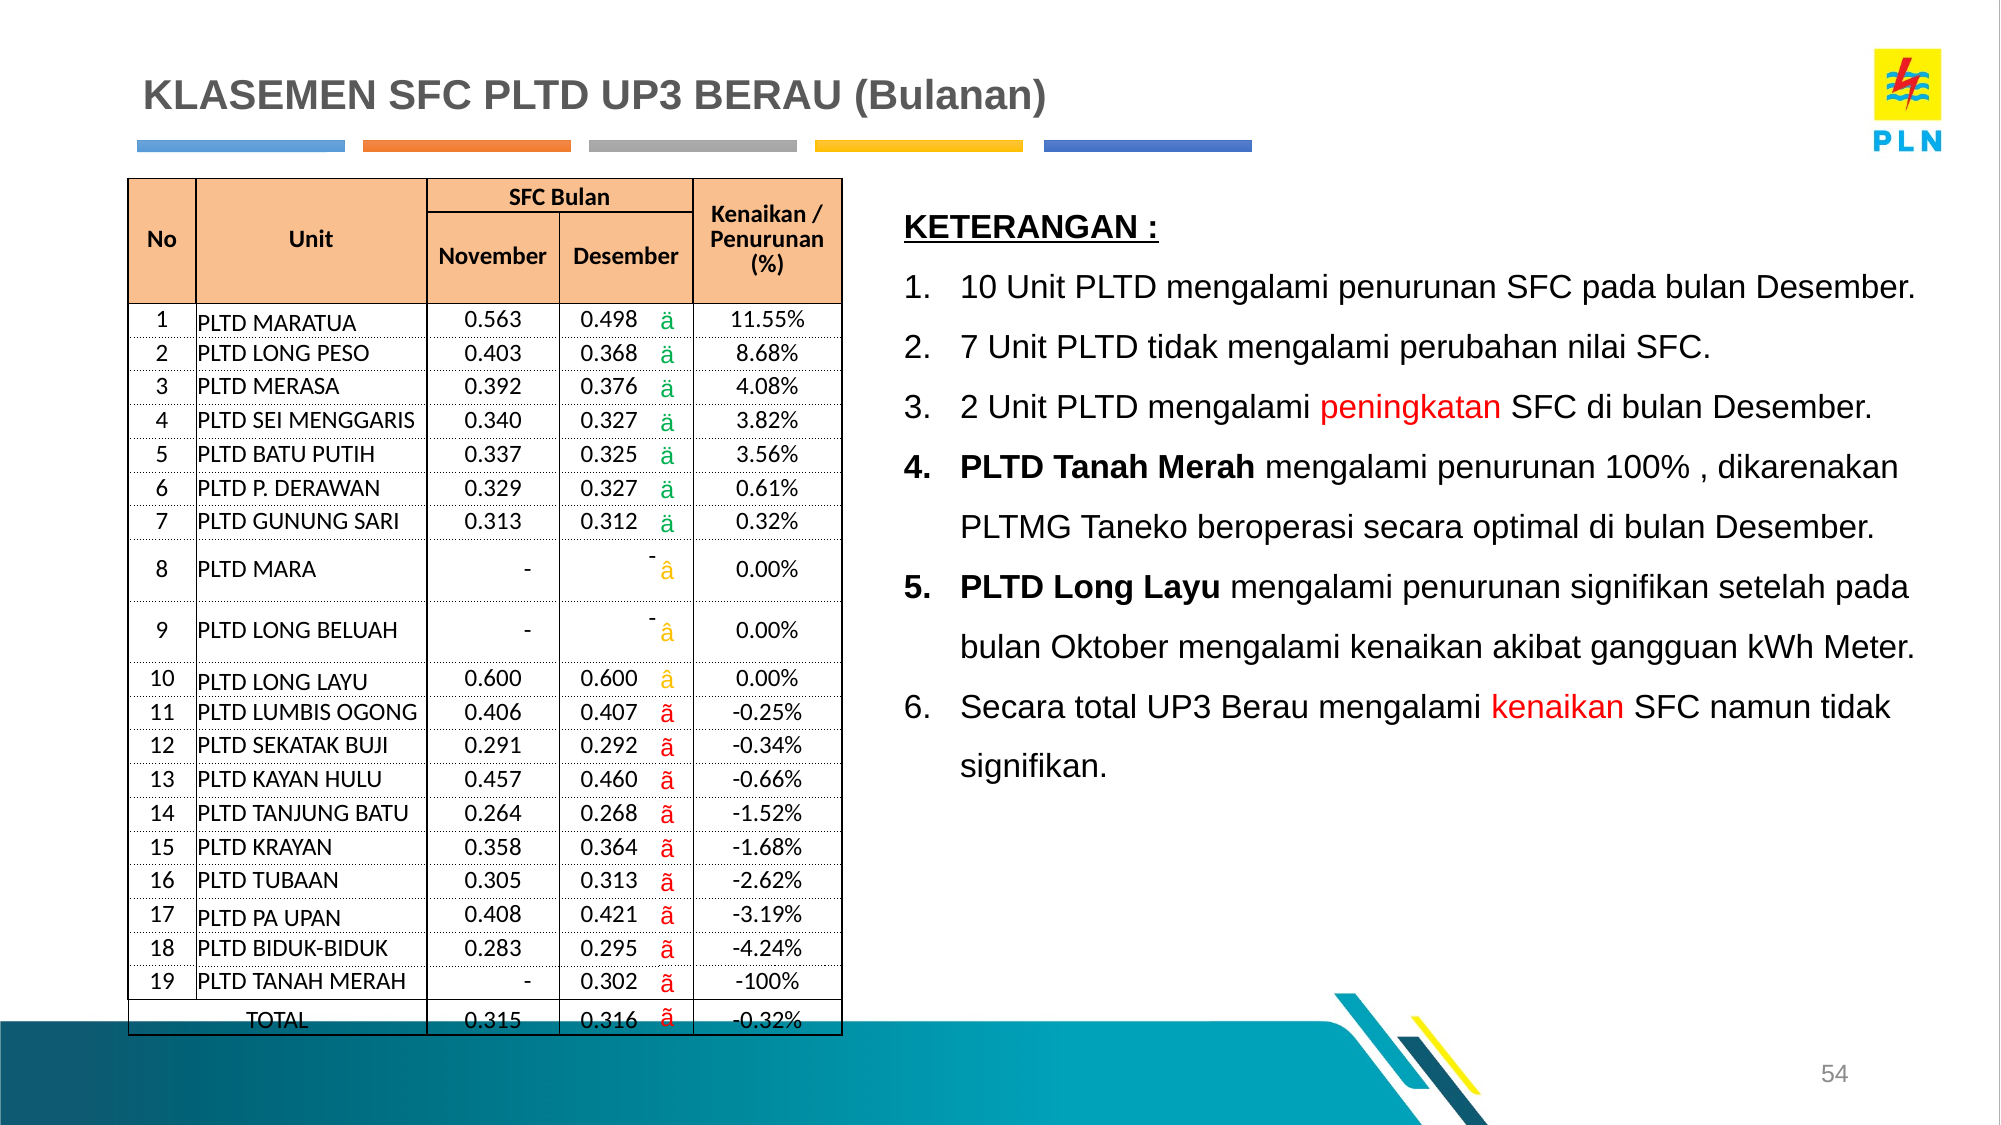

KLASEMEN SFC PLTD UP3 BERAU (Bulanan)
| No | Unit | SFC Bulan |  |  | Kenaikan / Penurunan (%) |
| --- | --- | --- | --- | --- | --- |
|  |  | November | Desember |  |  |
| 1 | PLTD MARATUA | 0.563 | 0.498 | ä | 11.55% |
| 2 | PLTD LONG PESO | 0.403 | 0.368 | ä | 8.68% |
| 3 | PLTD MERASA | 0.392 | 0.376 | ä | 4.08% |
| 4 | PLTD SEI MENGGARIS | 0.340 | 0.327 | ä | 3.82% |
| 5 | PLTD BATU PUTIH | 0.337 | 0.325 | ä | 3.56% |
| 6 | PLTD P. DERAWAN | 0.329 | 0.327 | ä | 0.61% |
| 7 | PLTD GUNUNG SARI | 0.313 | 0.312 | ä | 0.32% |
| 8 | PLTD MARA | - | - | â | 0.00% |
| 9 | PLTD LONG BELUAH | - | - | â | 0.00% |
| 10 | PLTD LONG LAYU | 0.600 | 0.600 | â | 0.00% |
| 11 | PLTD LUMBIS OGONG | 0.406 | 0.407 | ã | -0.25% |
| 12 | PLTD SEKATAK BUJI | 0.291 | 0.292 | ã | -0.34% |
| 13 | PLTD KAYAN HULU | 0.457 | 0.460 | ã | -0.66% |
| 14 | PLTD TANJUNG BATU | 0.264 | 0.268 | ã | -1.52% |
| 15 | PLTD KRAYAN | 0.358 | 0.364 | ã | -1.68% |
| 16 | PLTD TUBAAN | 0.305 | 0.313 | ã | -2.62% |
| 17 | PLTD PA UPAN | 0.408 | 0.421 | ã | -3.19% |
| 18 | PLTD BIDUK-BIDUK | 0.283 | 0.295 | ã | -4.24% |
| 19 | PLTD TANAH MERAH | - | 0.302 | ã | -100% |
| TOTAL |  | 0.315 | 0.316 | ã | -0.32% |
KETERANGAN :
10 Unit PLTD mengalami penurunan SFC pada bulan Desember.
7 Unit PLTD tidak mengalami perubahan nilai SFC.
2 Unit PLTD mengalami peningkatan SFC di bulan Desember.
PLTD Tanah Merah mengalami penurunan 100% , dikarenakan PLTMG Taneko beroperasi secara optimal di bulan Desember.
PLTD Long Layu mengalami penurunan signifikan setelah pada bulan Oktober mengalami kenaikan akibat gangguan kWh Meter.
Secara total UP3 Berau mengalami kenaikan SFC namun tidak signifikan.
54